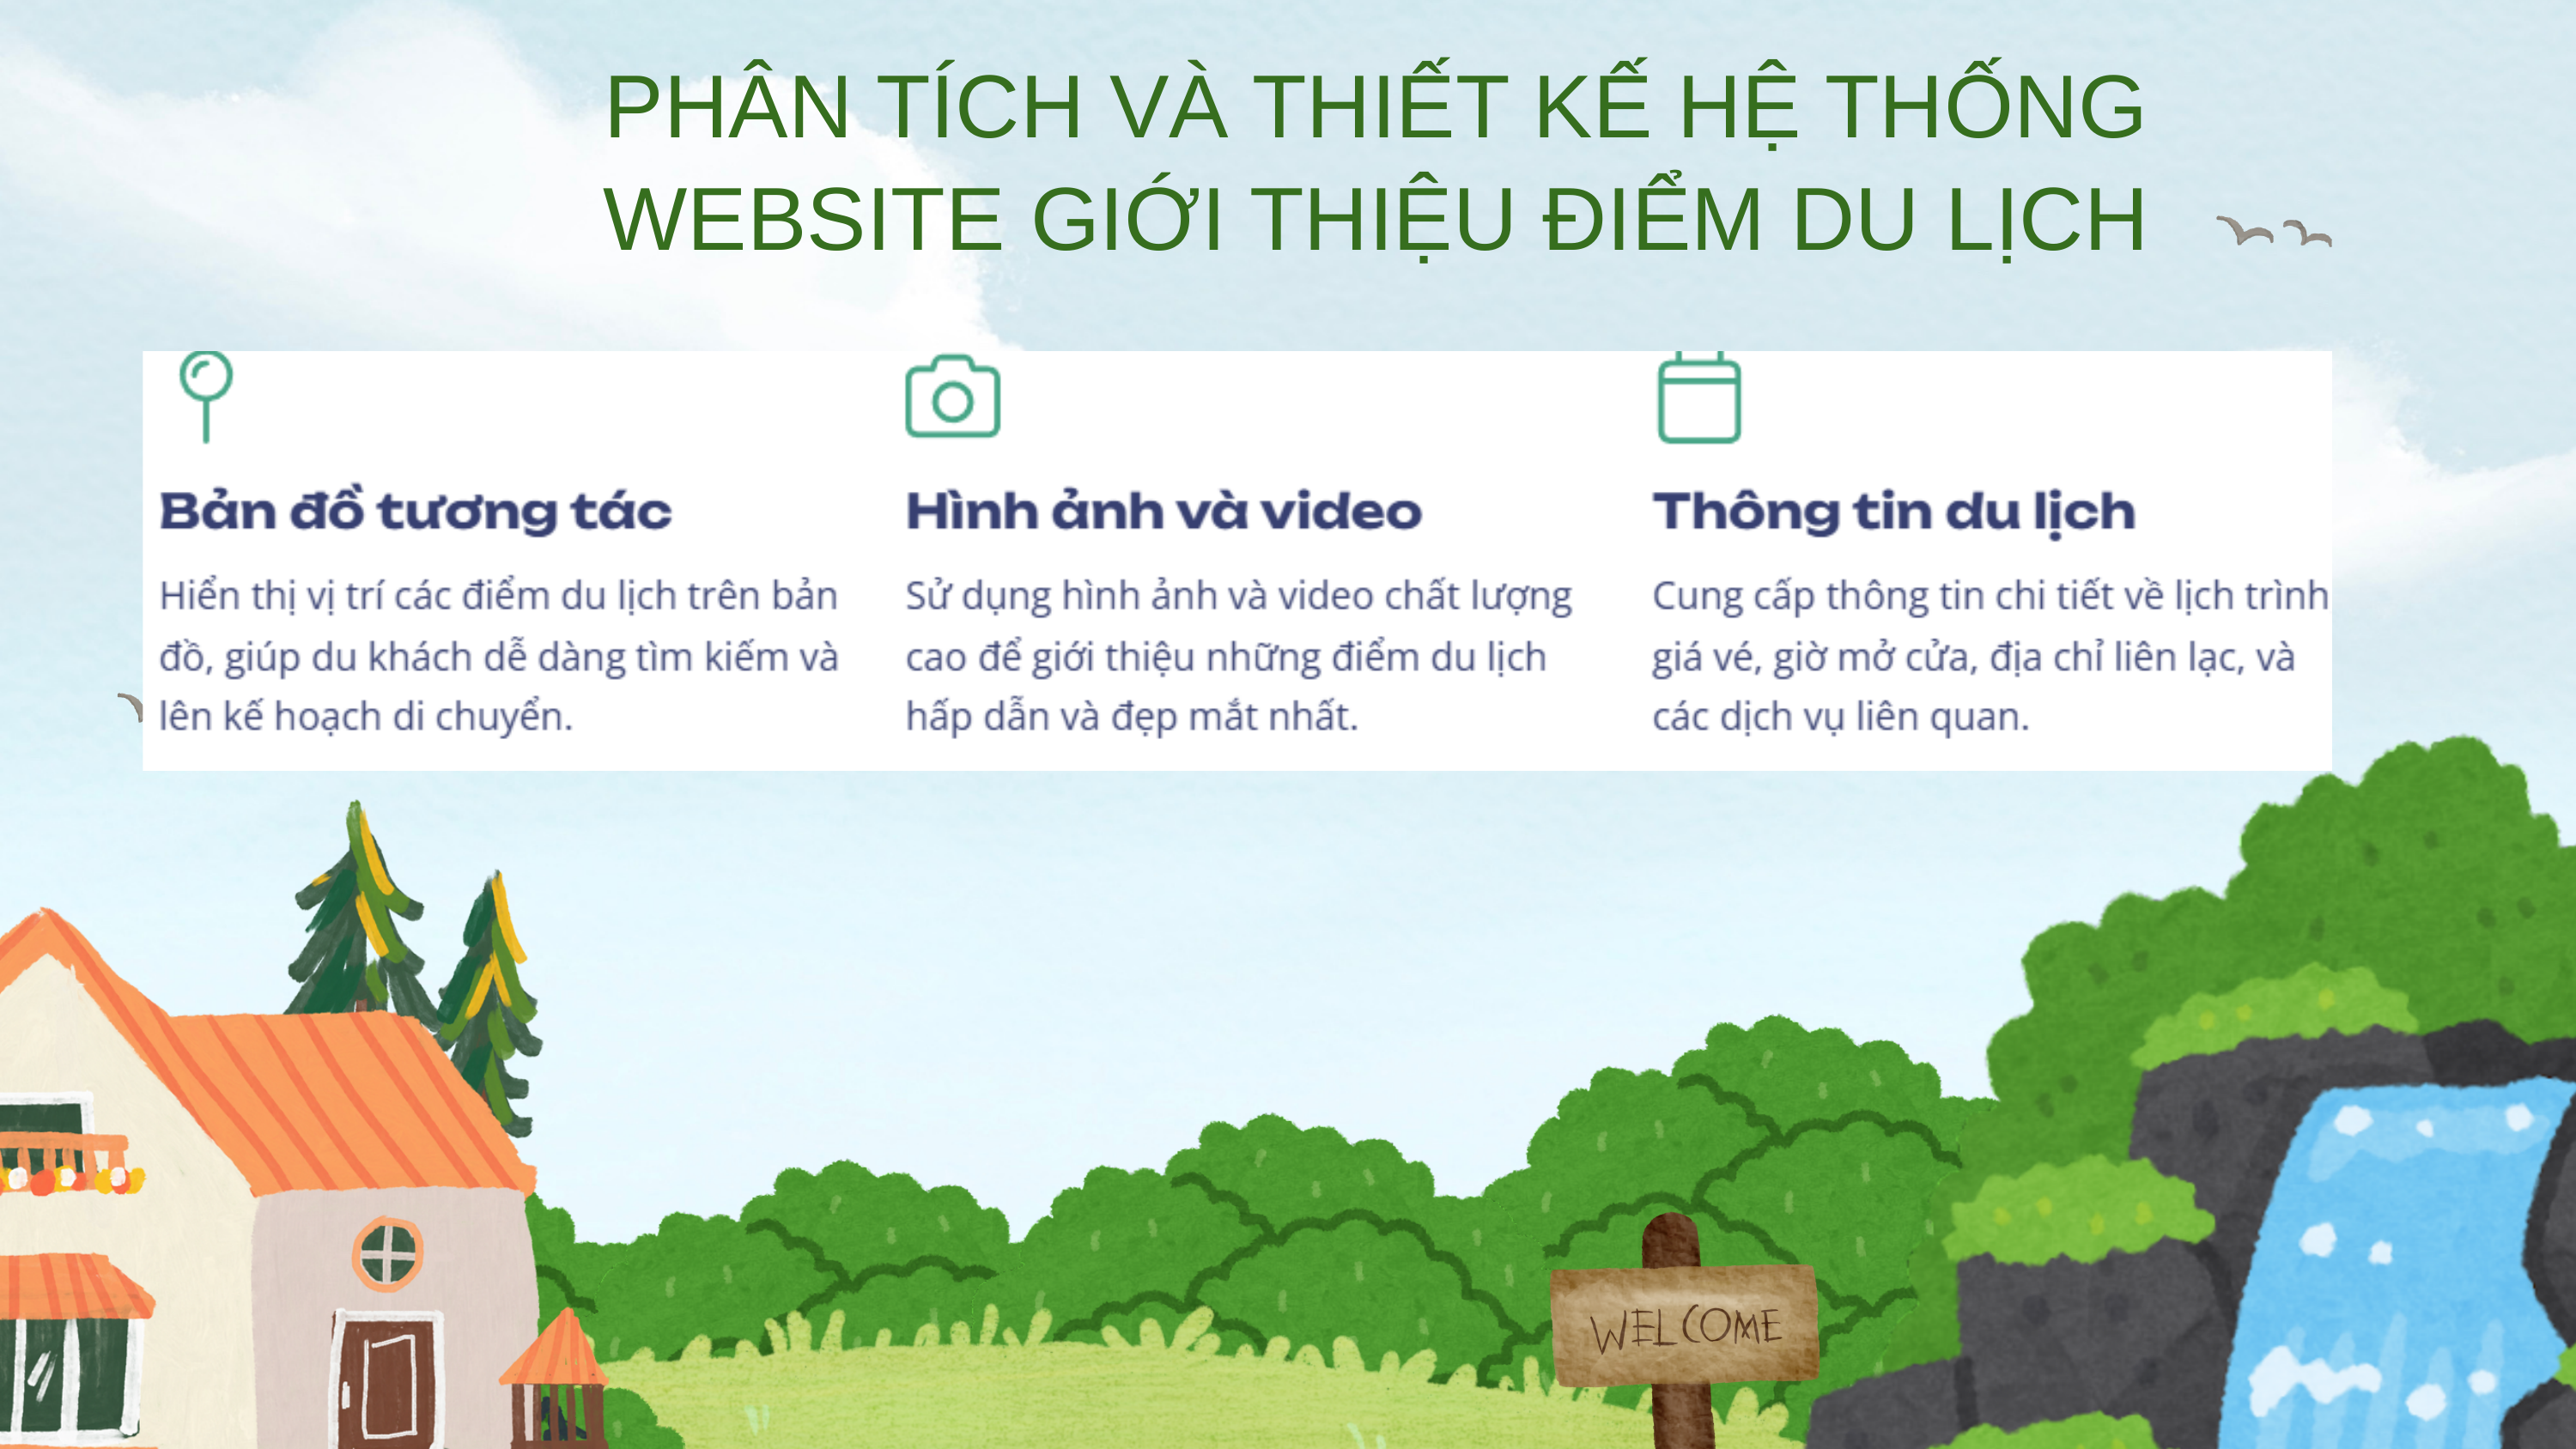

PHÂN TÍCH VÀ THIẾT KẾ HỆ THỐNG WEBSITE GIỚI THIỆU ĐIỂM DU LỊCH